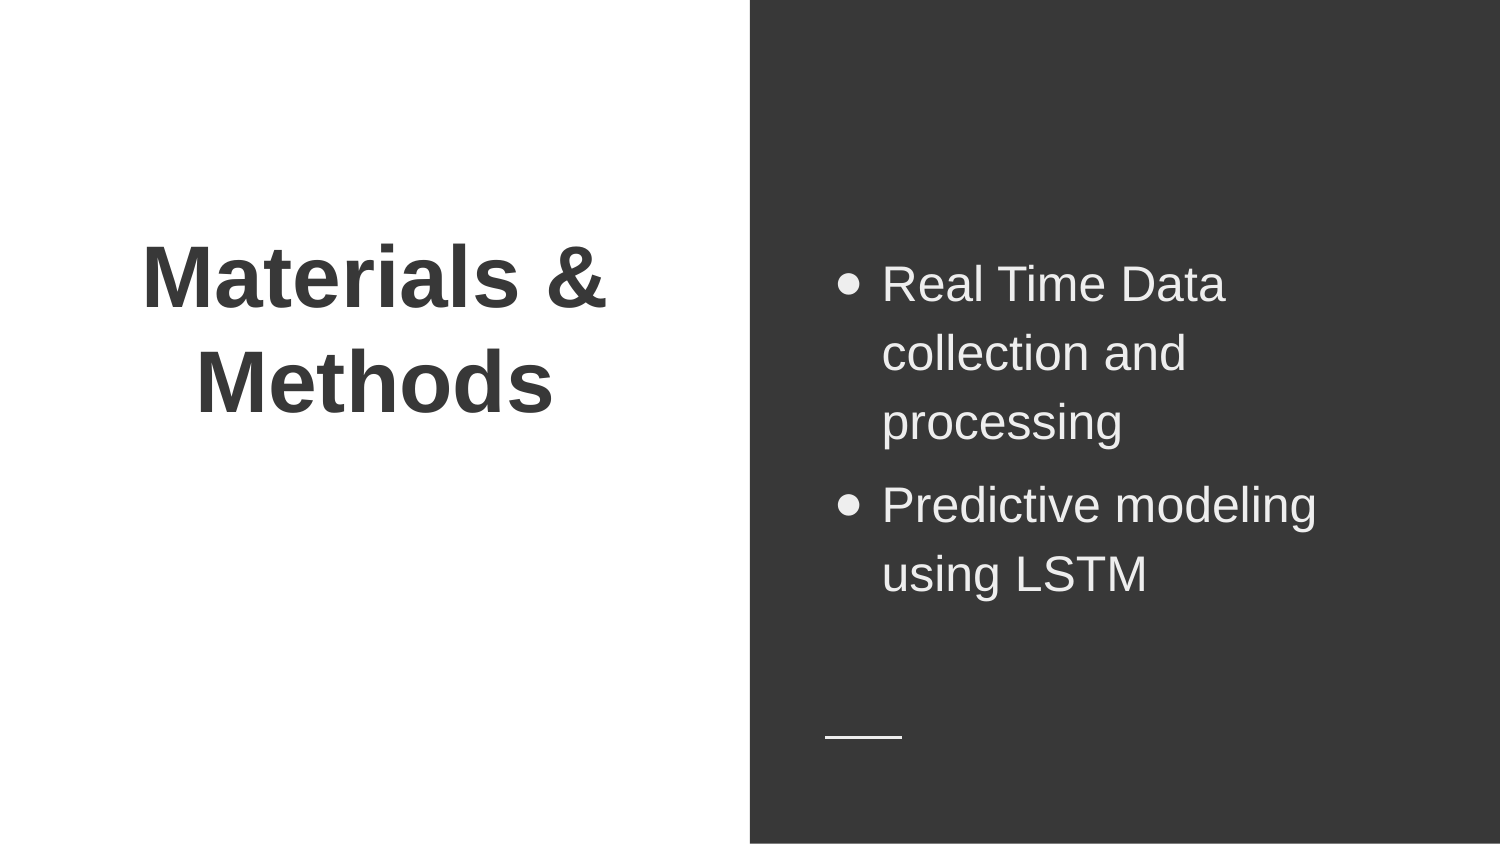

Real Time Data collection and processing
Predictive modeling using LSTM
# Materials & Methods

7